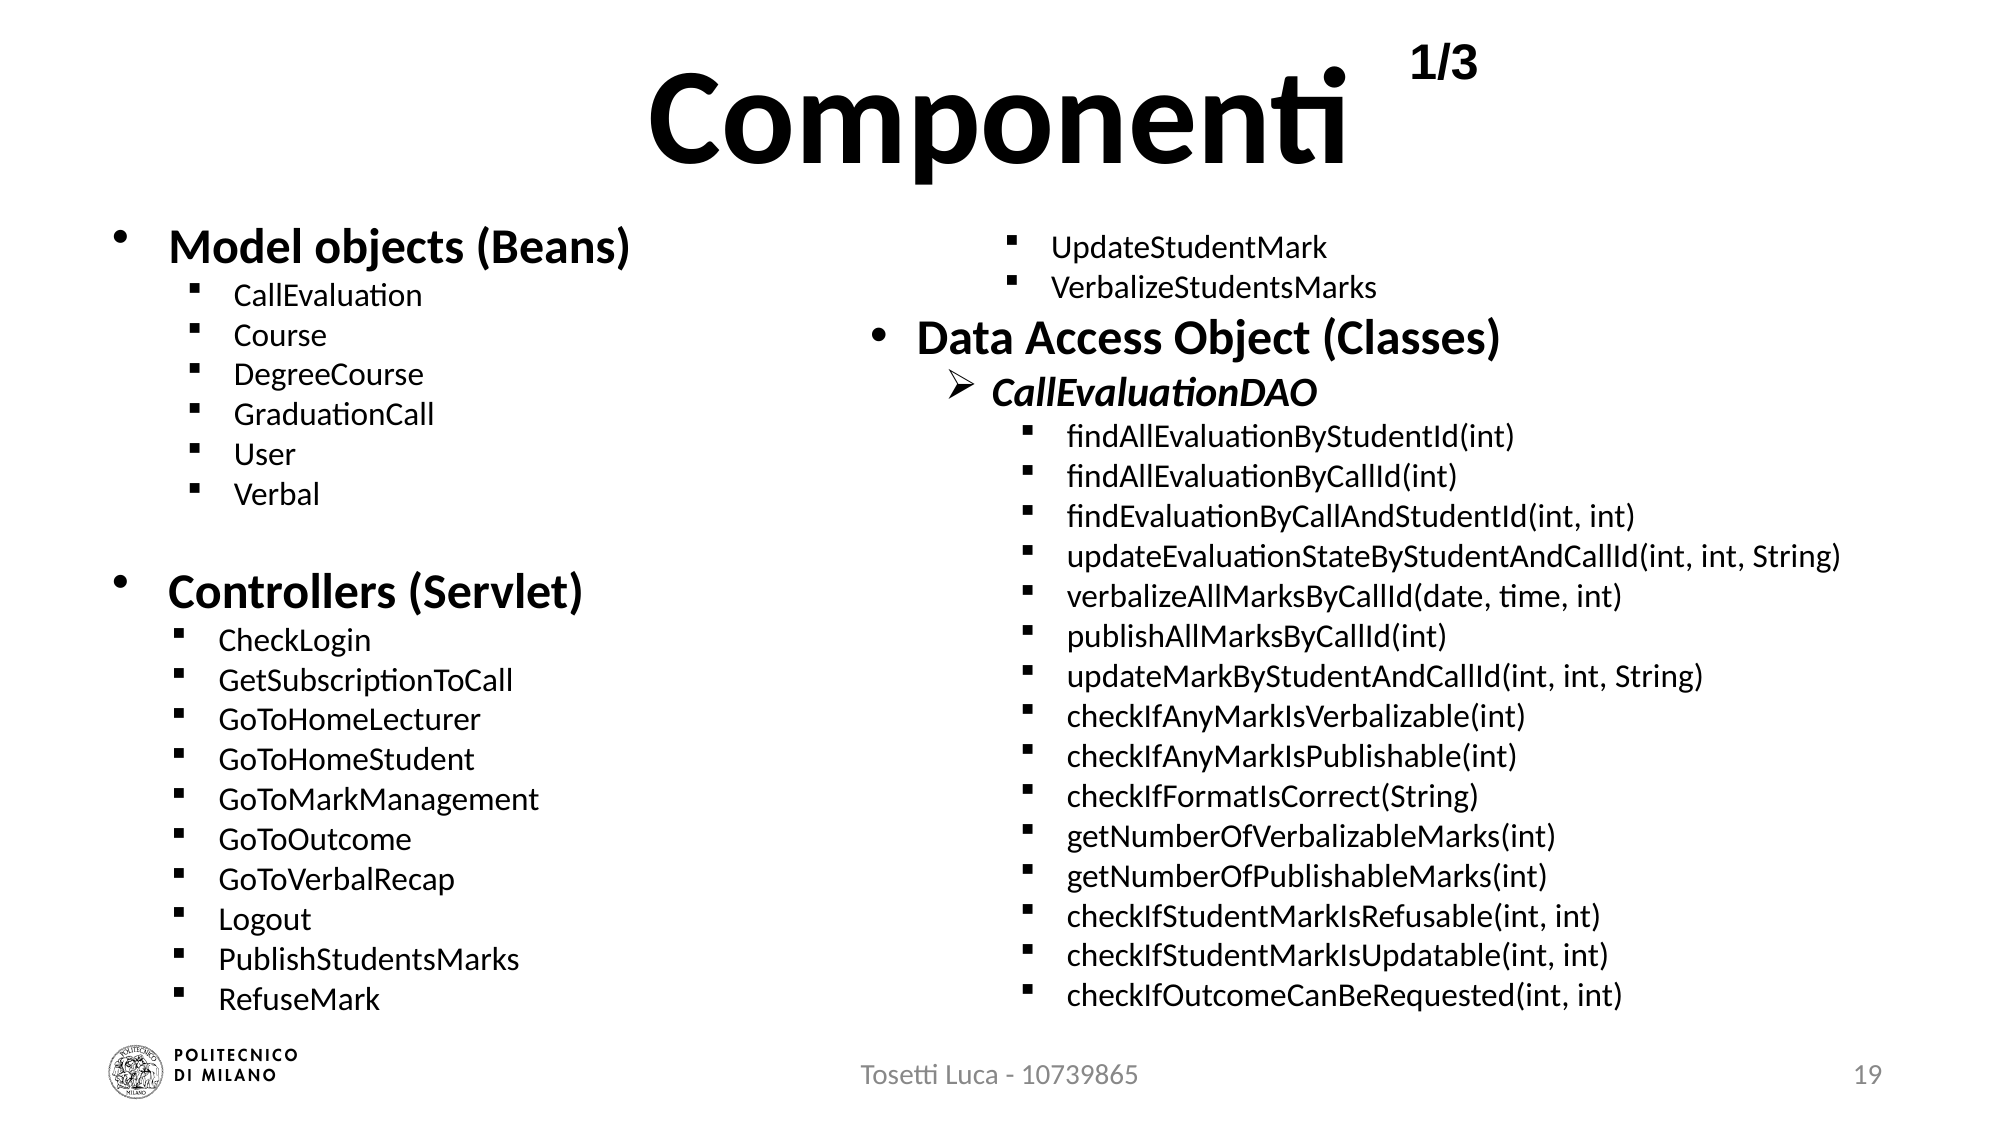

# Componenti
1/3
Model objects (Beans)
CallEvaluation
Course
DegreeCourse
GraduationCall
User
Verbal
UpdateStudentMark
VerbalizeStudentsMarks
Data Access Object (Classes)
CallEvaluationDAO
findAllEvaluationByStudentId(int)
findAllEvaluationByCallId(int)
findEvaluationByCallAndStudentId(int, int)
updateEvaluationStateByStudentAndCallId(int, int, String)
verbalizeAllMarksByCallId(date, time, int)
publishAllMarksByCallId(int)
updateMarkByStudentAndCallId(int, int, String)
checkIfAnyMarkIsVerbalizable(int)
checkIfAnyMarkIsPublishable(int)
checkIfFormatIsCorrect(String)
getNumberOfVerbalizableMarks(int)
getNumberOfPublishableMarks(int)
checkIfStudentMarkIsRefusable(int, int)
checkIfStudentMarkIsUpdatable(int, int)
checkIfOutcomeCanBeRequested(int, int)

Controllers (Servlet)
CheckLogin
GetSubscriptionToCall
GoToHomeLecturer
GoToHomeStudent
GoToMarkManagement
GoToOutcome
GoToVerbalRecap
Logout
PublishStudentsMarks
RefuseMark
Tosetti Luca - 10739865
19